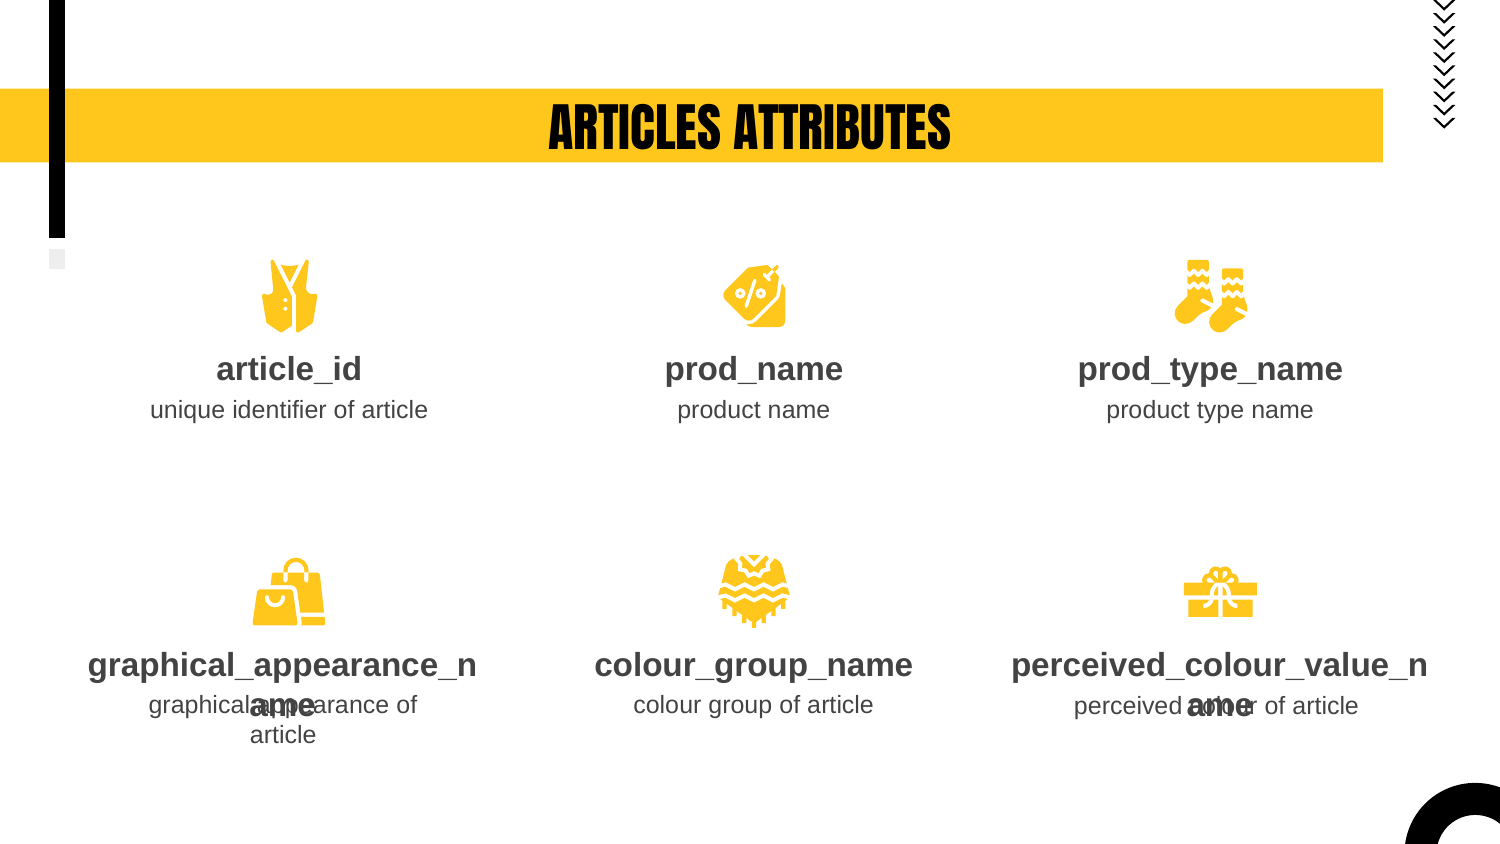

# ARTICLES ATTRIBUTES

article_id
prod_name
prod_type_name
unique identifier of article
product type name
product name

graphical_appearance_name
colour_group_name
perceived_colour_value_name
colour group of article
graphical appearance of article
perceived colour of article